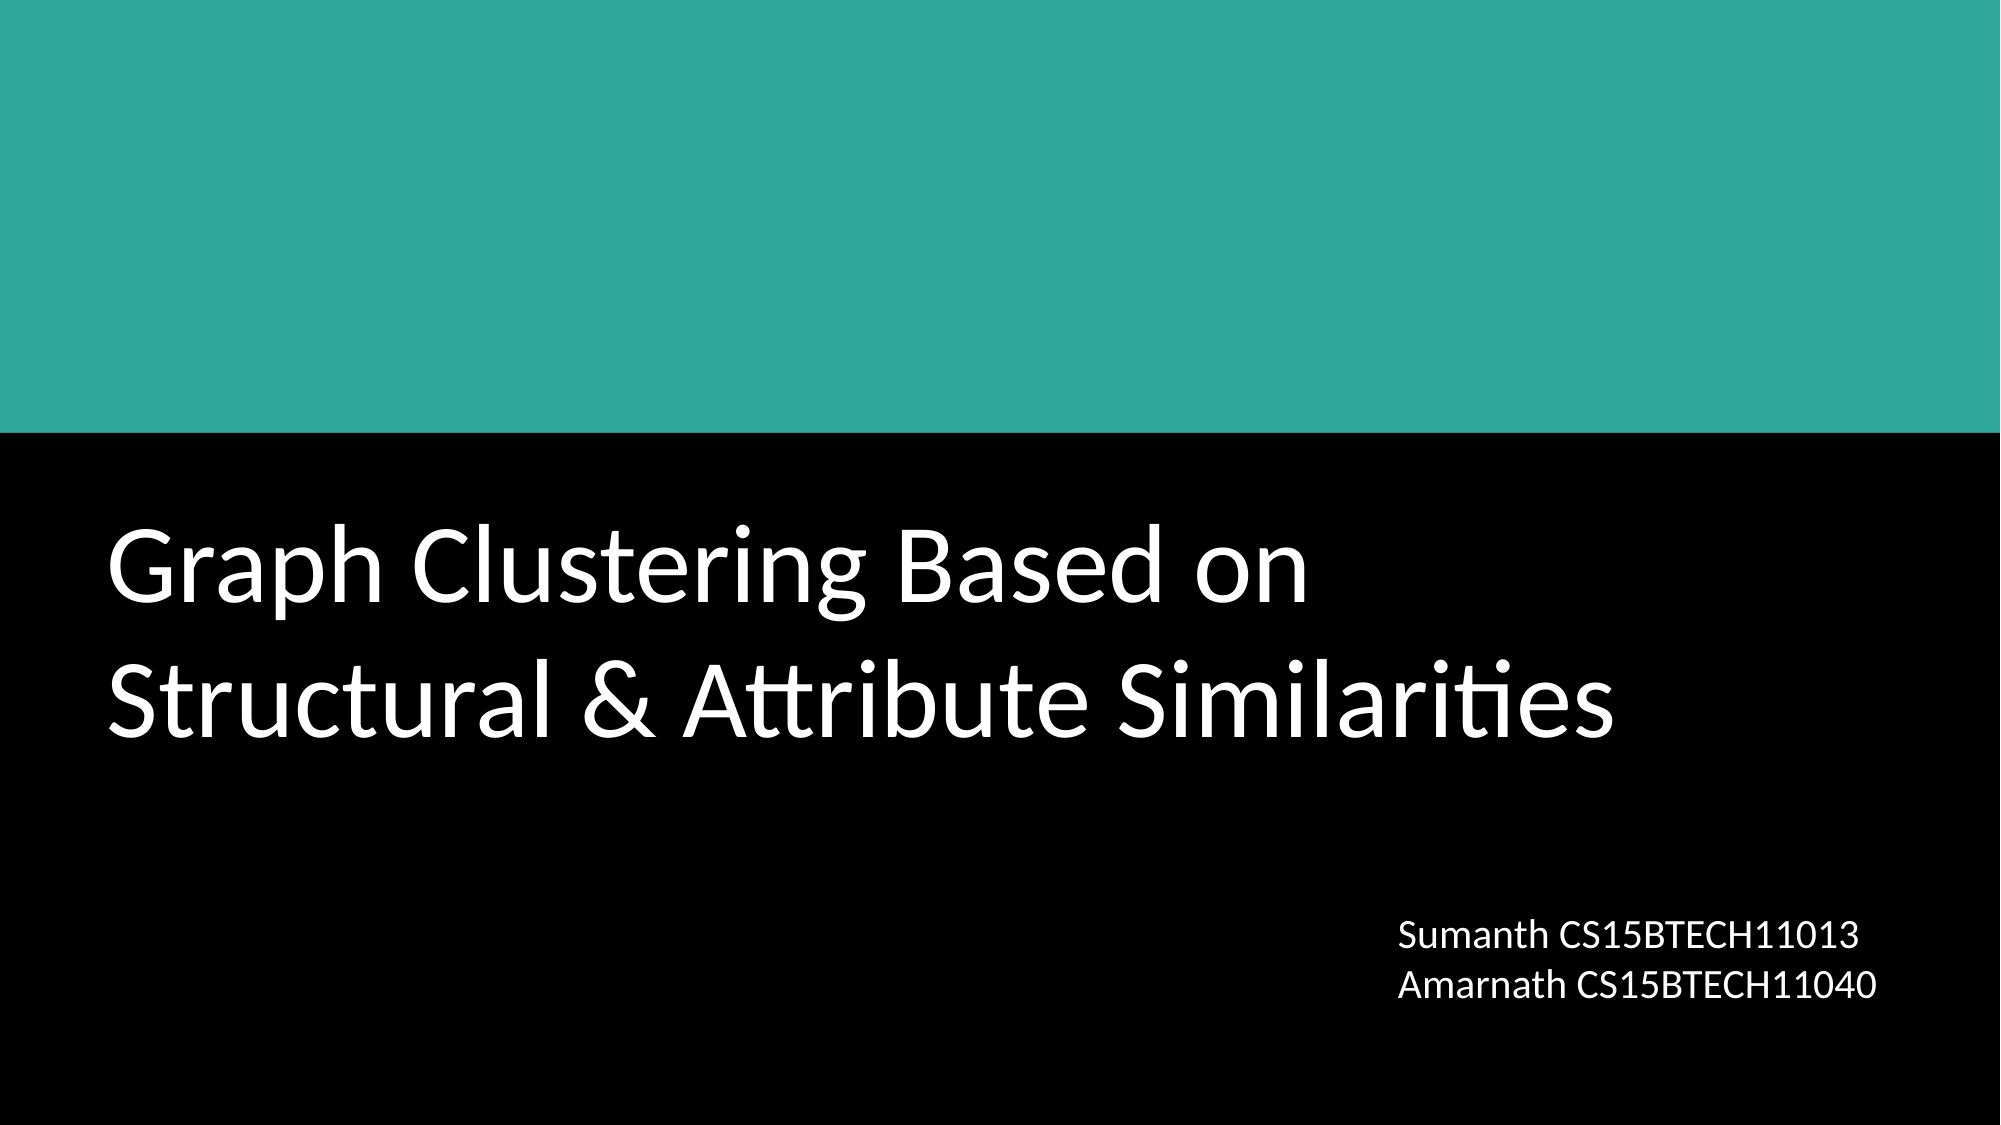

# Graph Clustering Based on Structural/Attribute Similarities

Graph Clustering Based on Structural & Attribute Similarities

Sumanth CS15BTECH11013
Amarnath CS15BTECH11040